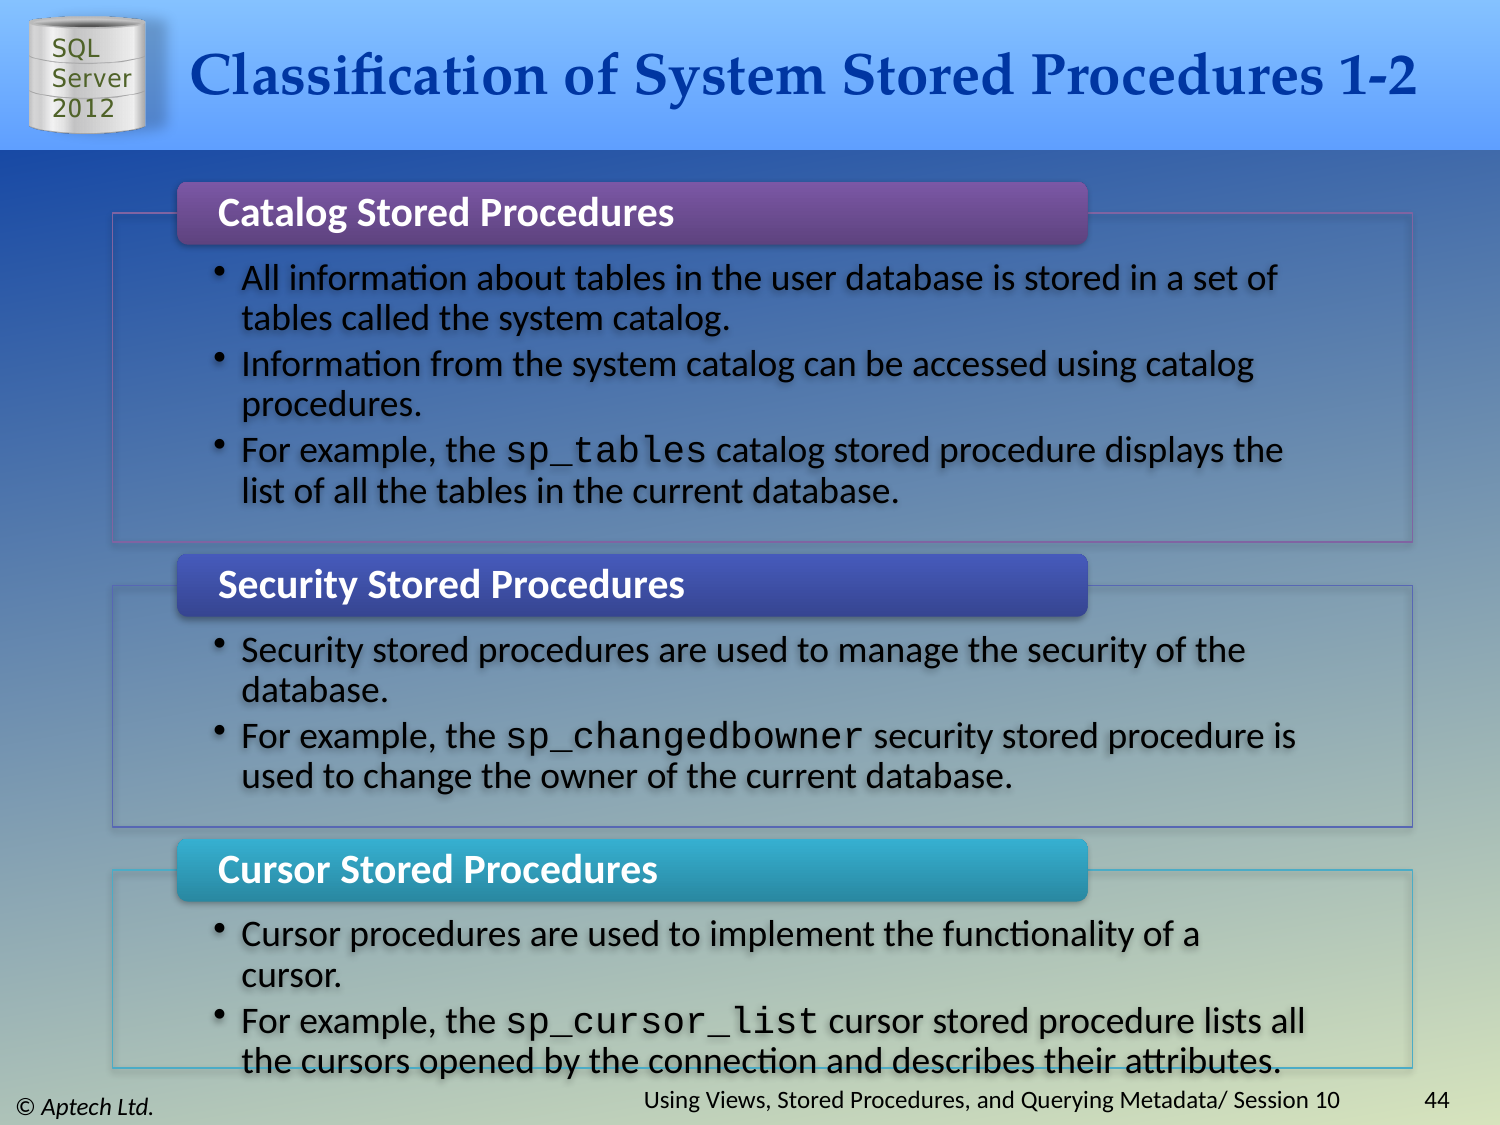

# Classification of System Stored Procedures 1-2
All information about tables in the user database is stored in a set of tables called the system catalog.
Information from the system catalog can be accessed using catalog procedures.
For example, the sp_tables catalog stored procedure displays the list of all the tables in the current database.
Catalog Stored Procedures
Security stored procedures are used to manage the security of the database.
For example, the sp_changedbowner security stored procedure is used to change the owner of the current database.
Security Stored Procedures
Cursor procedures are used to implement the functionality of a cursor.
For example, the sp_cursor_list cursor stored procedure lists all the cursors opened by the connection and describes their attributes.
Cursor Stored Procedures
Using Views, Stored Procedures, and Querying Metadata/ Session 10
44